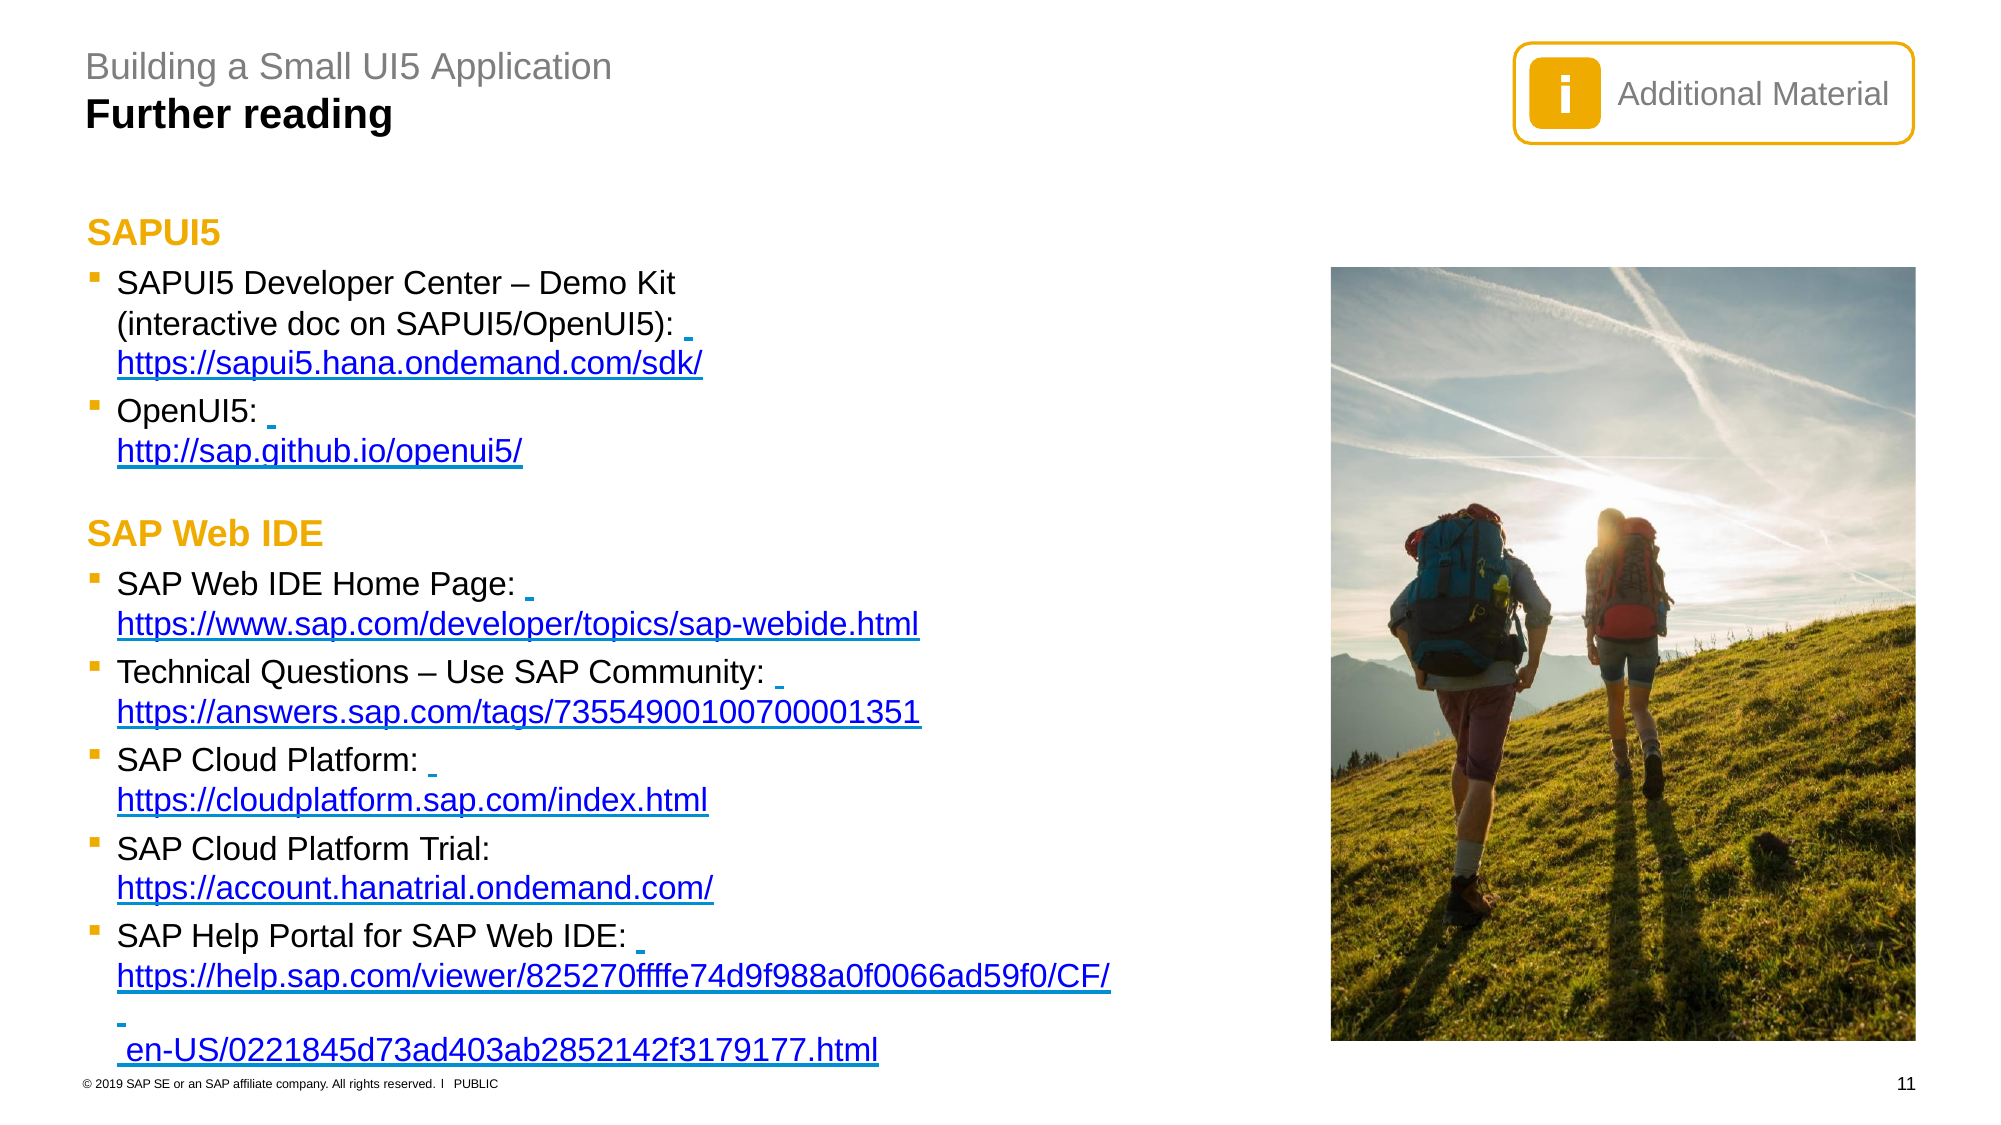

Building a Small UI5 Application
Further reading

i
Additional Material
SAPUI5
SAPUI5 Developer Center – Demo Kit  (interactive doc on SAPUI5/OpenUI5):  https://sapui5.hana.ondemand.com/sdk/
OpenUI5:  http://sap.github.io/openui5/

SAP Web IDE
SAP Web IDE Home Page:  https://www.sap.com/developer/topics/sap-webide.html
Technical Questions – Use SAP Community:  https://answers.sap.com/tags/73554900100700001351
SAP Cloud Platform:  https://cloudplatform.sap.com/index.html
SAP Cloud Platform Trial:
https://account.hanatrial.ondemand.com/
SAP Help Portal for SAP Web IDE:  https://help.sap.com/viewer/825270ffffe74d9f988a0f0066ad59f0/CF/  en-US/0221845d73ad403ab2852142f3179177.html

11
© 2019 SAP SE or an SAP affiliate company. All rights reserved. ǀ PUBLIC